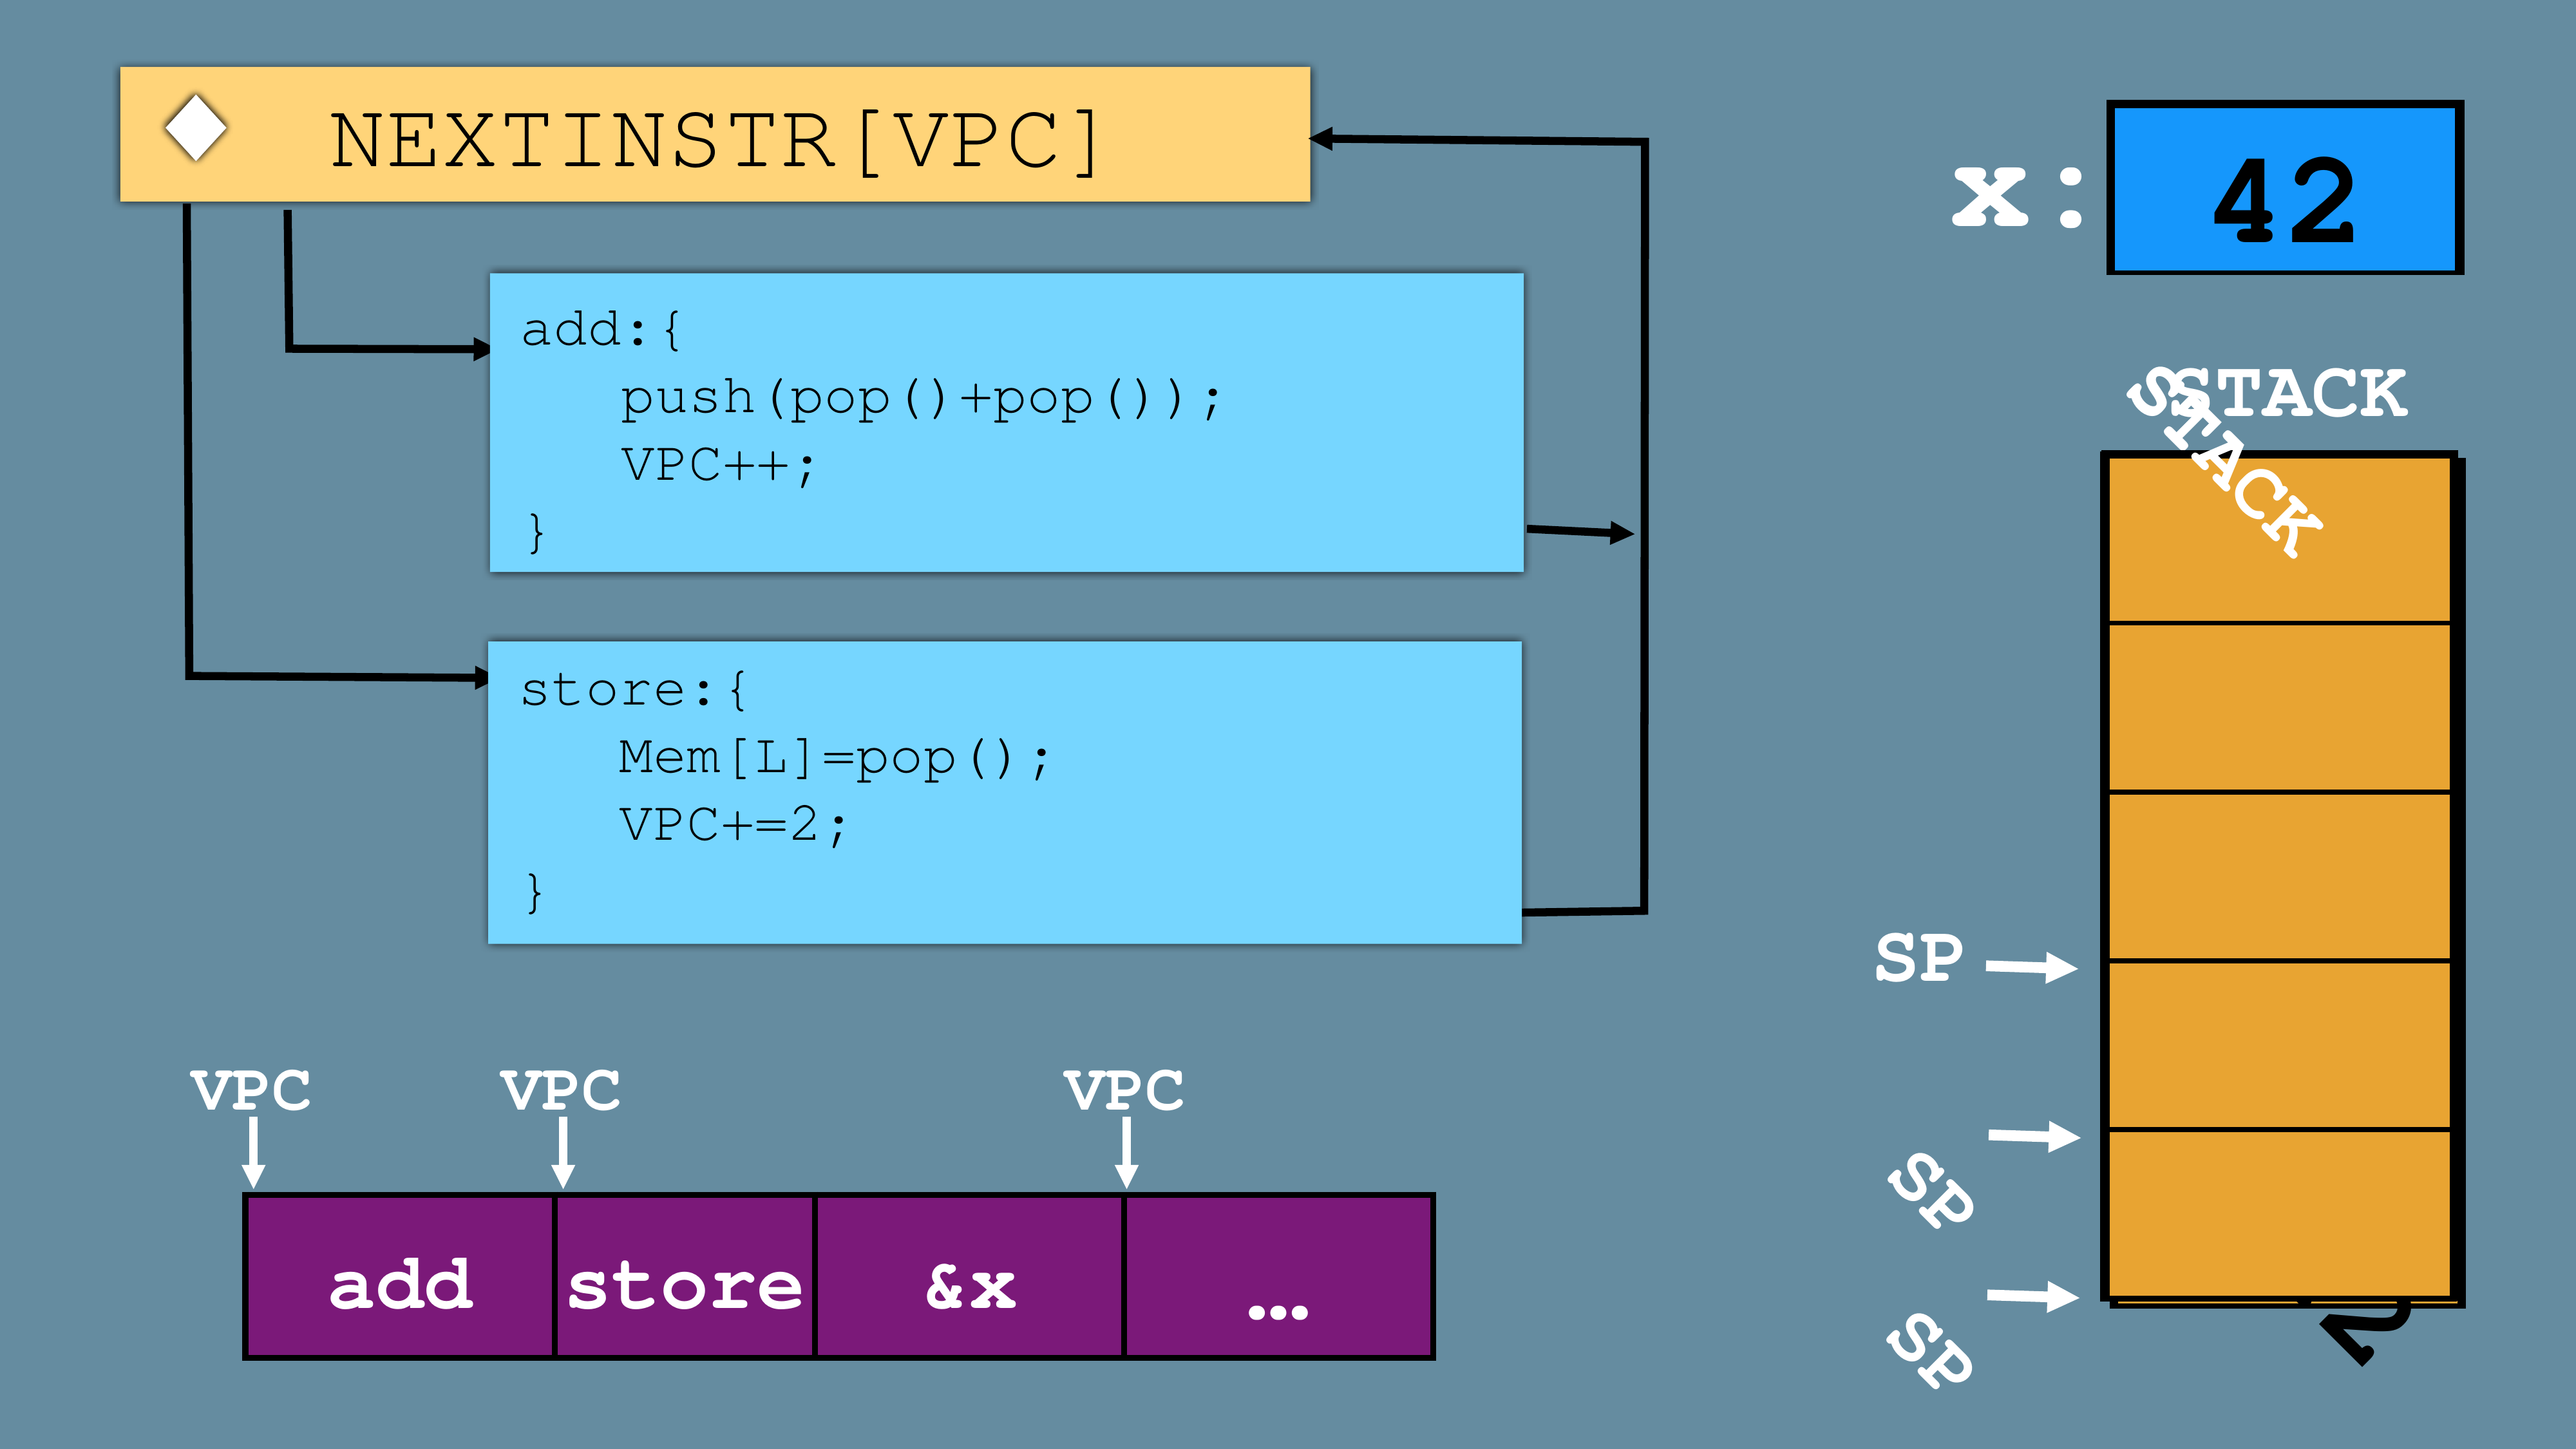

NEXTINSTR[VPC]

add:{
   push(pop()+pop());
   VPC++;
}

store:{
   Mem[L]=pop();
   VPC+=2;
}

x:
42
|  |
| --- |
x:
99
|  |
| --- |
STACK
|  |
| --- |
|  |
|  |
|  |
|  |
SP

22
20
STACK
|  |
| --- |
|  |
|  |
|  |
|  |
SP

STACK
|  |
| --- |
|  |
|  |
|  |
|  |
SP

42
VPC

VPC

VPC

| add | store | &x | … |
| --- | --- | --- | --- |